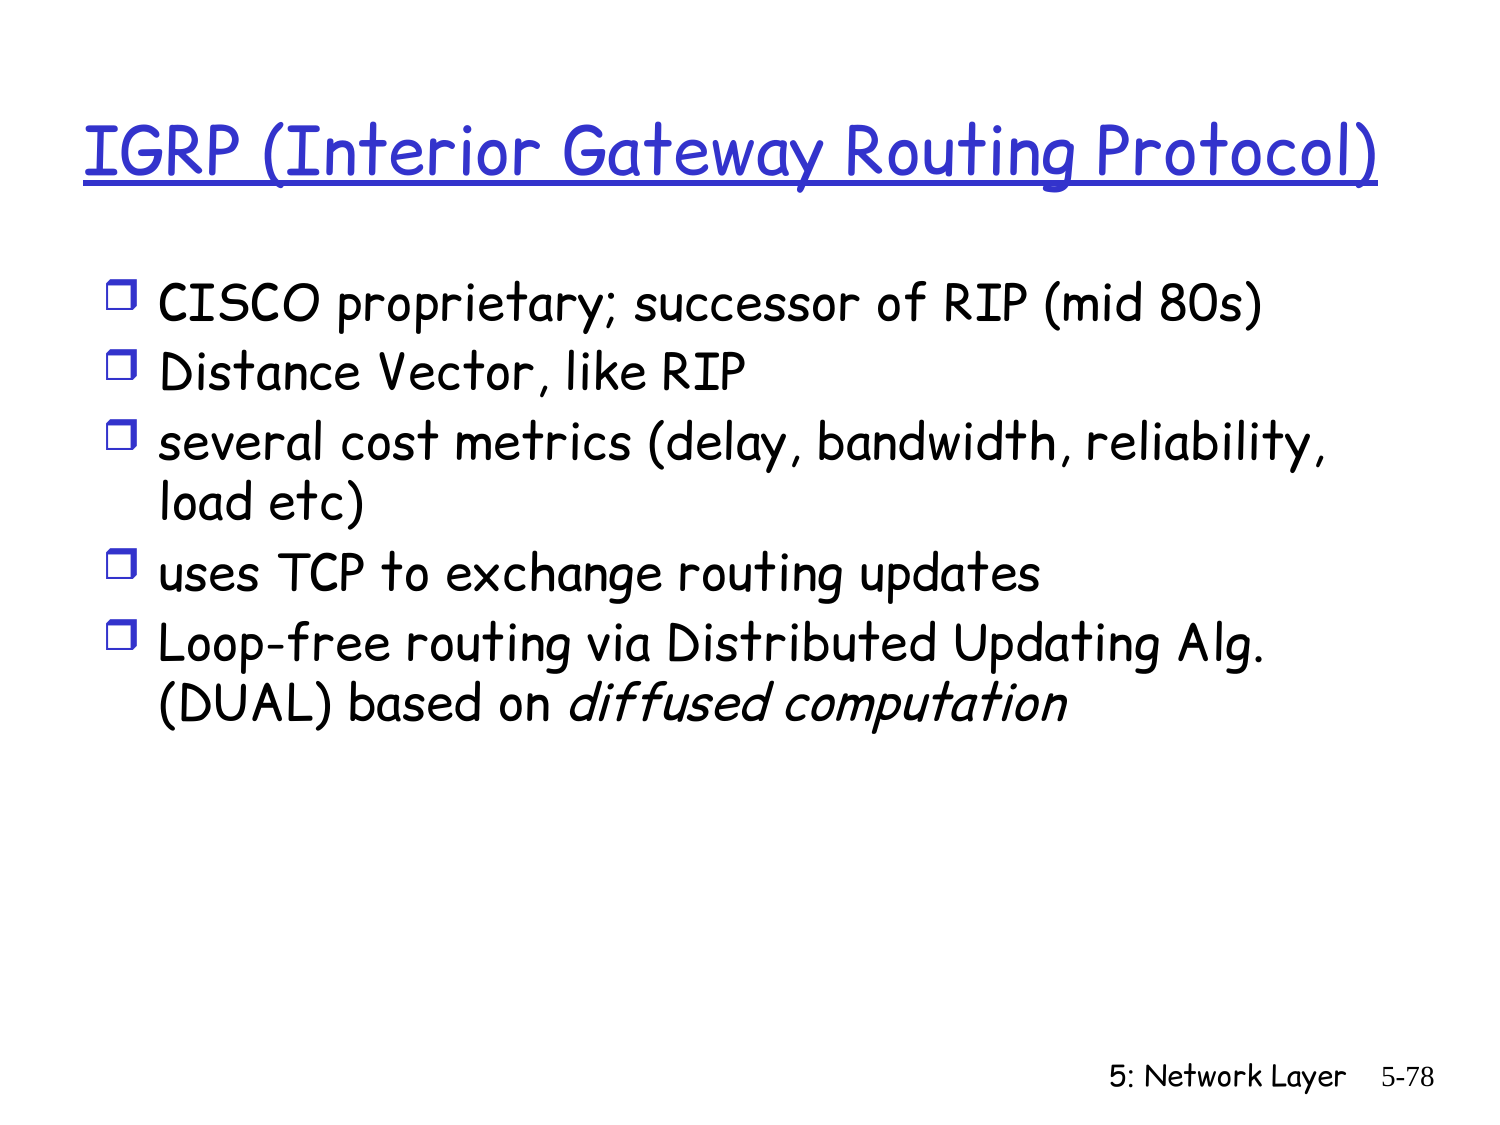

# IGRP (Interior Gateway Routing Protocol)
CISCO proprietary; successor of RIP (mid 80s)
Distance Vector, like RIP
several cost metrics (delay, bandwidth, reliability, load etc)
uses TCP to exchange routing updates
Loop-free routing via Distributed Updating Alg. (DUAL) based on diffused computation
5: Network Layer
5-78